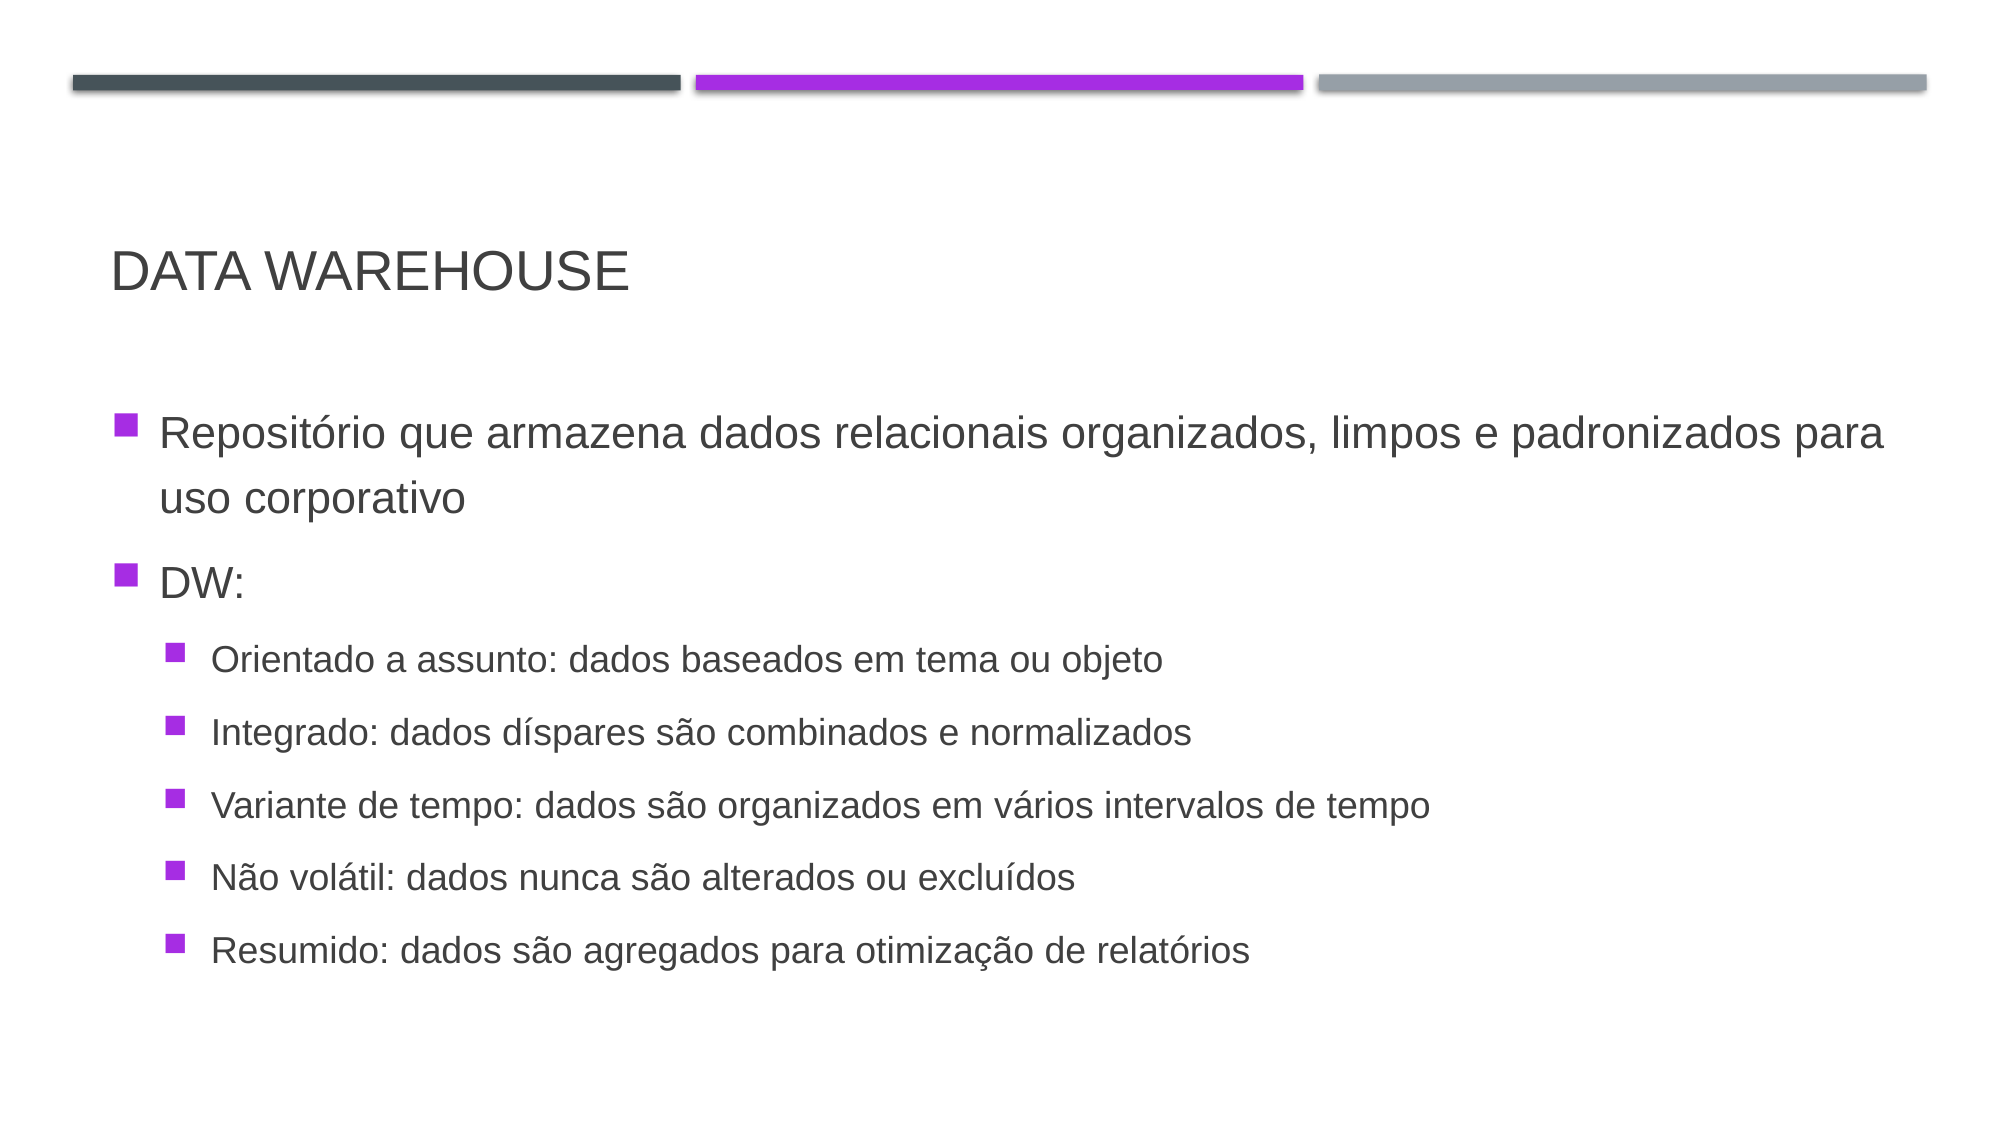

# Data warehouse
Repositório que armazena dados relacionais organizados, limpos e padronizados para uso corporativo
DW:
Orientado a assunto: dados baseados em tema ou objeto
Integrado: dados díspares são combinados e normalizados
Variante de tempo: dados são organizados em vários intervalos de tempo
Não volátil: dados nunca são alterados ou excluídos
Resumido: dados são agregados para otimização de relatórios